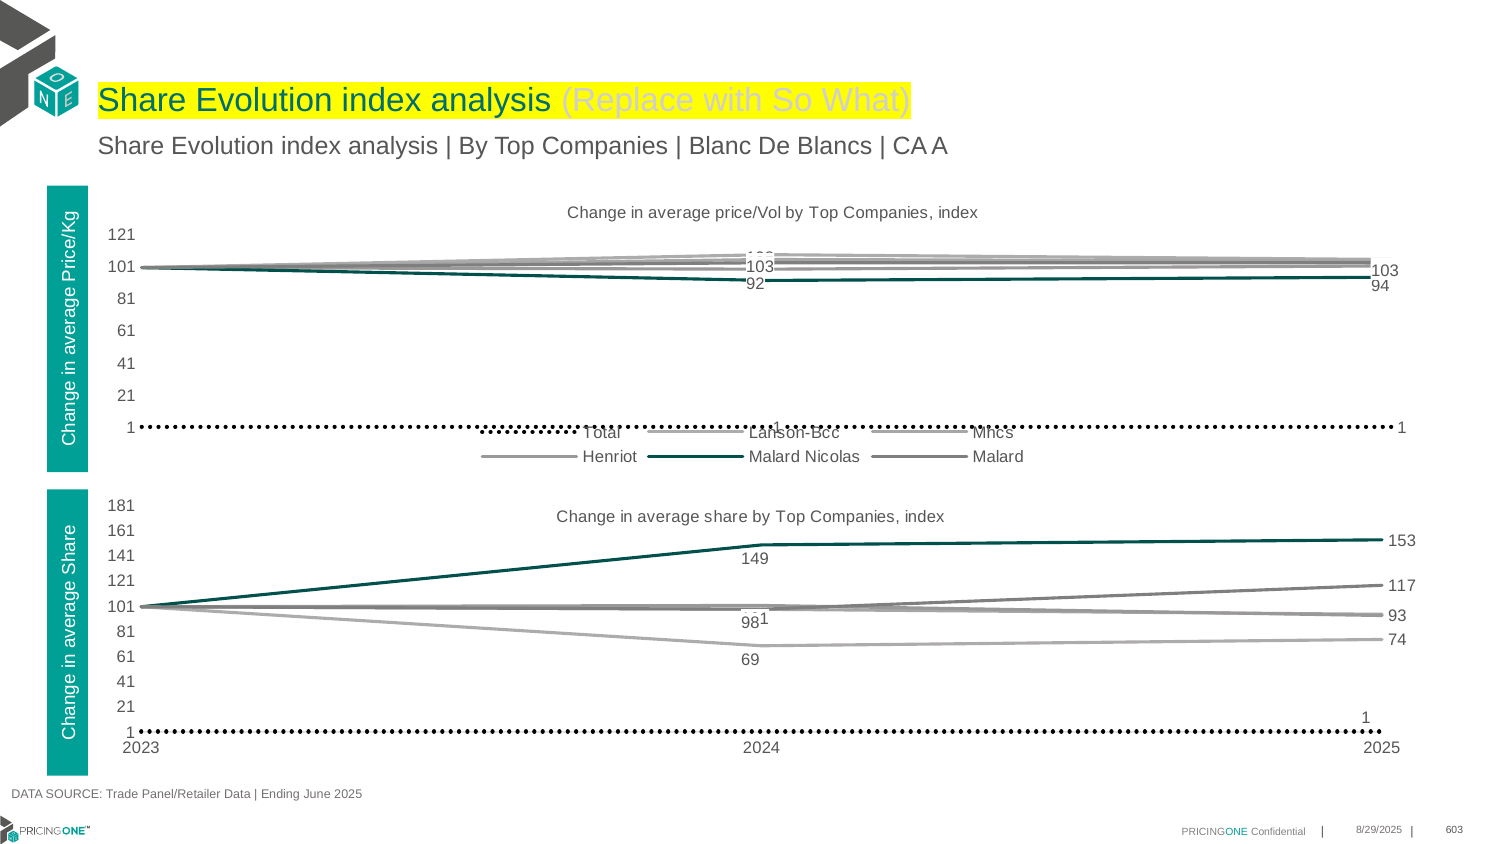

# Share Evolution index analysis (Replace with So What)
Share Evolution index analysis | By Top Companies | Blanc De Blancs | CA A

### Chart: Change in average price/Vol by Top Companies, index

| Category | Total | Lanson-Bcc | Mhcs | Henriot | Malard Nicolas | Malard |
|---|---|---|---|---|---|---|
| 2023 | 1.0 | 100.0 | 100.0 | 100.0 | 100.0 | 100.0 |
| 2024 | 1.0165455040695095 | 108.0 | 105.0 | 99.0 | 92.0 | 103.0 |
| 2025 | 0.9848370573664663 | 105.0 | 104.0 | 101.0 | 94.0 | 103.0 |
Change in average Price/Kg

### Chart: Change in average share by Top Companies, index

| Category | Total | Lanson-Bcc | Mhcs | Henriot | Malard Nicolas | Malard |
|---|---|---|---|---|---|---|
| 2023 | 1.0 | 100.0 | 100.0 | 100.0 | 100.0 | 100.0 |
| 2024 | 1.0 | 69.0 | 98.0 | 101.0 | 149.0 | 98.0 |
| 2025 | 1.0 | 74.0 | 94.0 | 93.0 | 153.0 | 117.0 |
Change in average Share
DATA SOURCE: Trade Panel/Retailer Data | Ending June 2025

8/29/2025
603